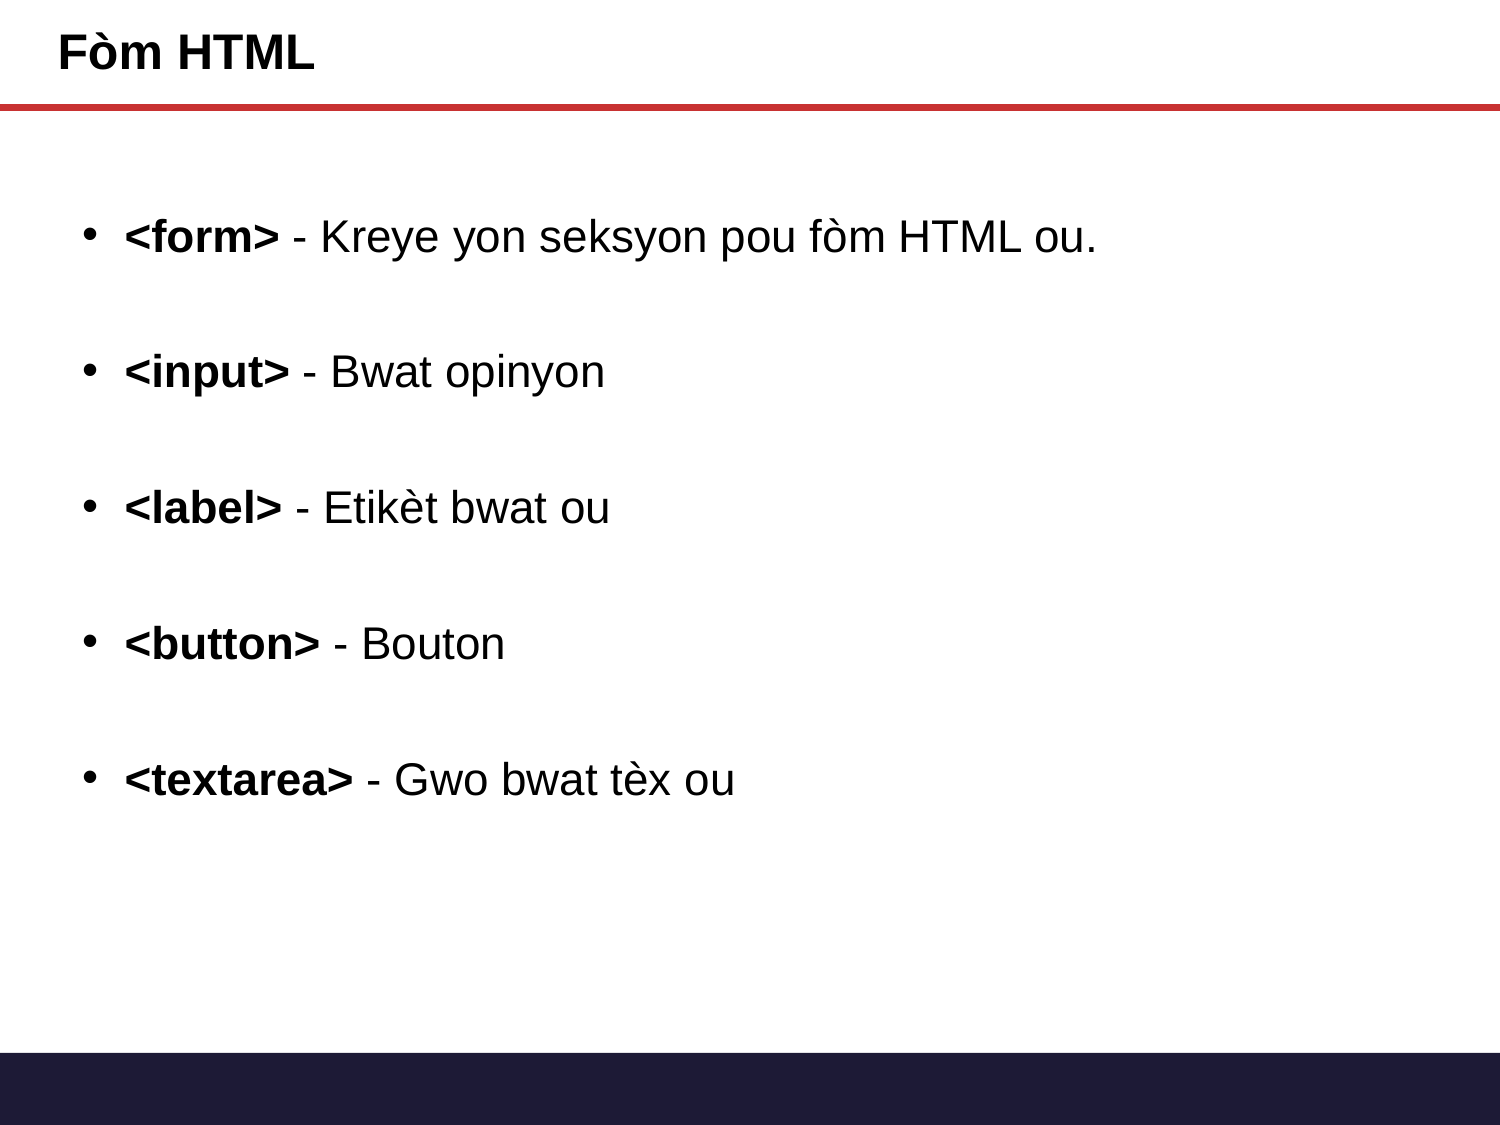

# Fòm HTML

<form> - Kreye yon seksyon pou fòm HTML ou.

<input> - Bwat opinyon

<label> - Etikèt bwat ou

<button> - Bouton

<textarea> - Gwo bwat tèx ou